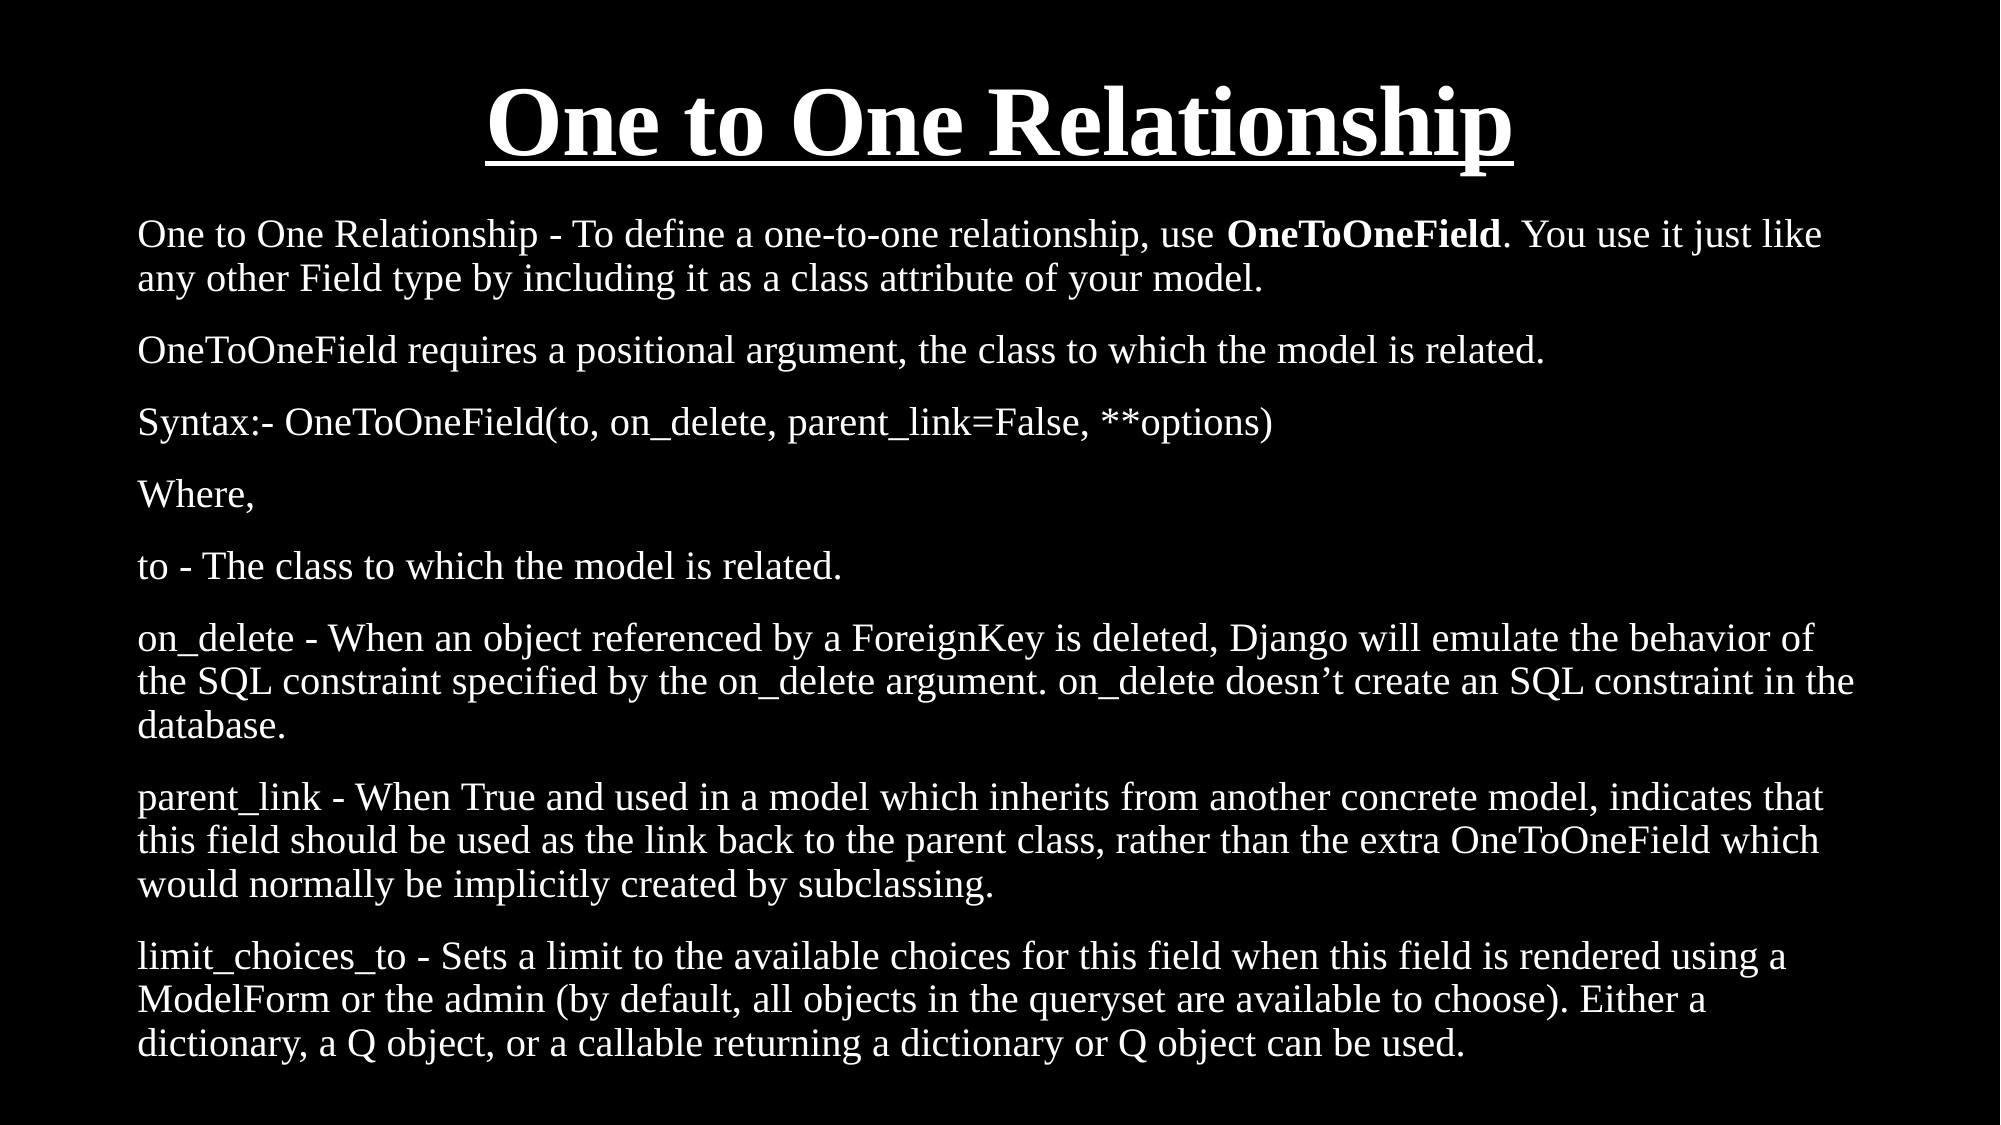

# One to One Relationship
One to One Relationship - To define a one-to-one relationship, use OneToOneField. You use it just like any other Field type by including it as a class attribute of your model.
OneToOneField requires a positional argument, the class to which the model is related.
Syntax:- OneToOneField(to, on_delete, parent_link=False, **options)
Where,
to - The class to which the model is related.
on_delete - When an object referenced by a ForeignKey is deleted, Django will emulate the behavior of the SQL constraint specified by the on_delete argument. on_delete doesn’t create an SQL constraint in the database.
parent_link - When True and used in a model which inherits from another concrete model, indicates that this field should be used as the link back to the parent class, rather than the extra OneToOneField which would normally be implicitly created by subclassing.
limit_choices_to - Sets a limit to the available choices for this field when this field is rendered using a ModelForm or the admin (by default, all objects in the queryset are available to choose). Either a dictionary, a Q object, or a callable returning a dictionary or Q object can be used.